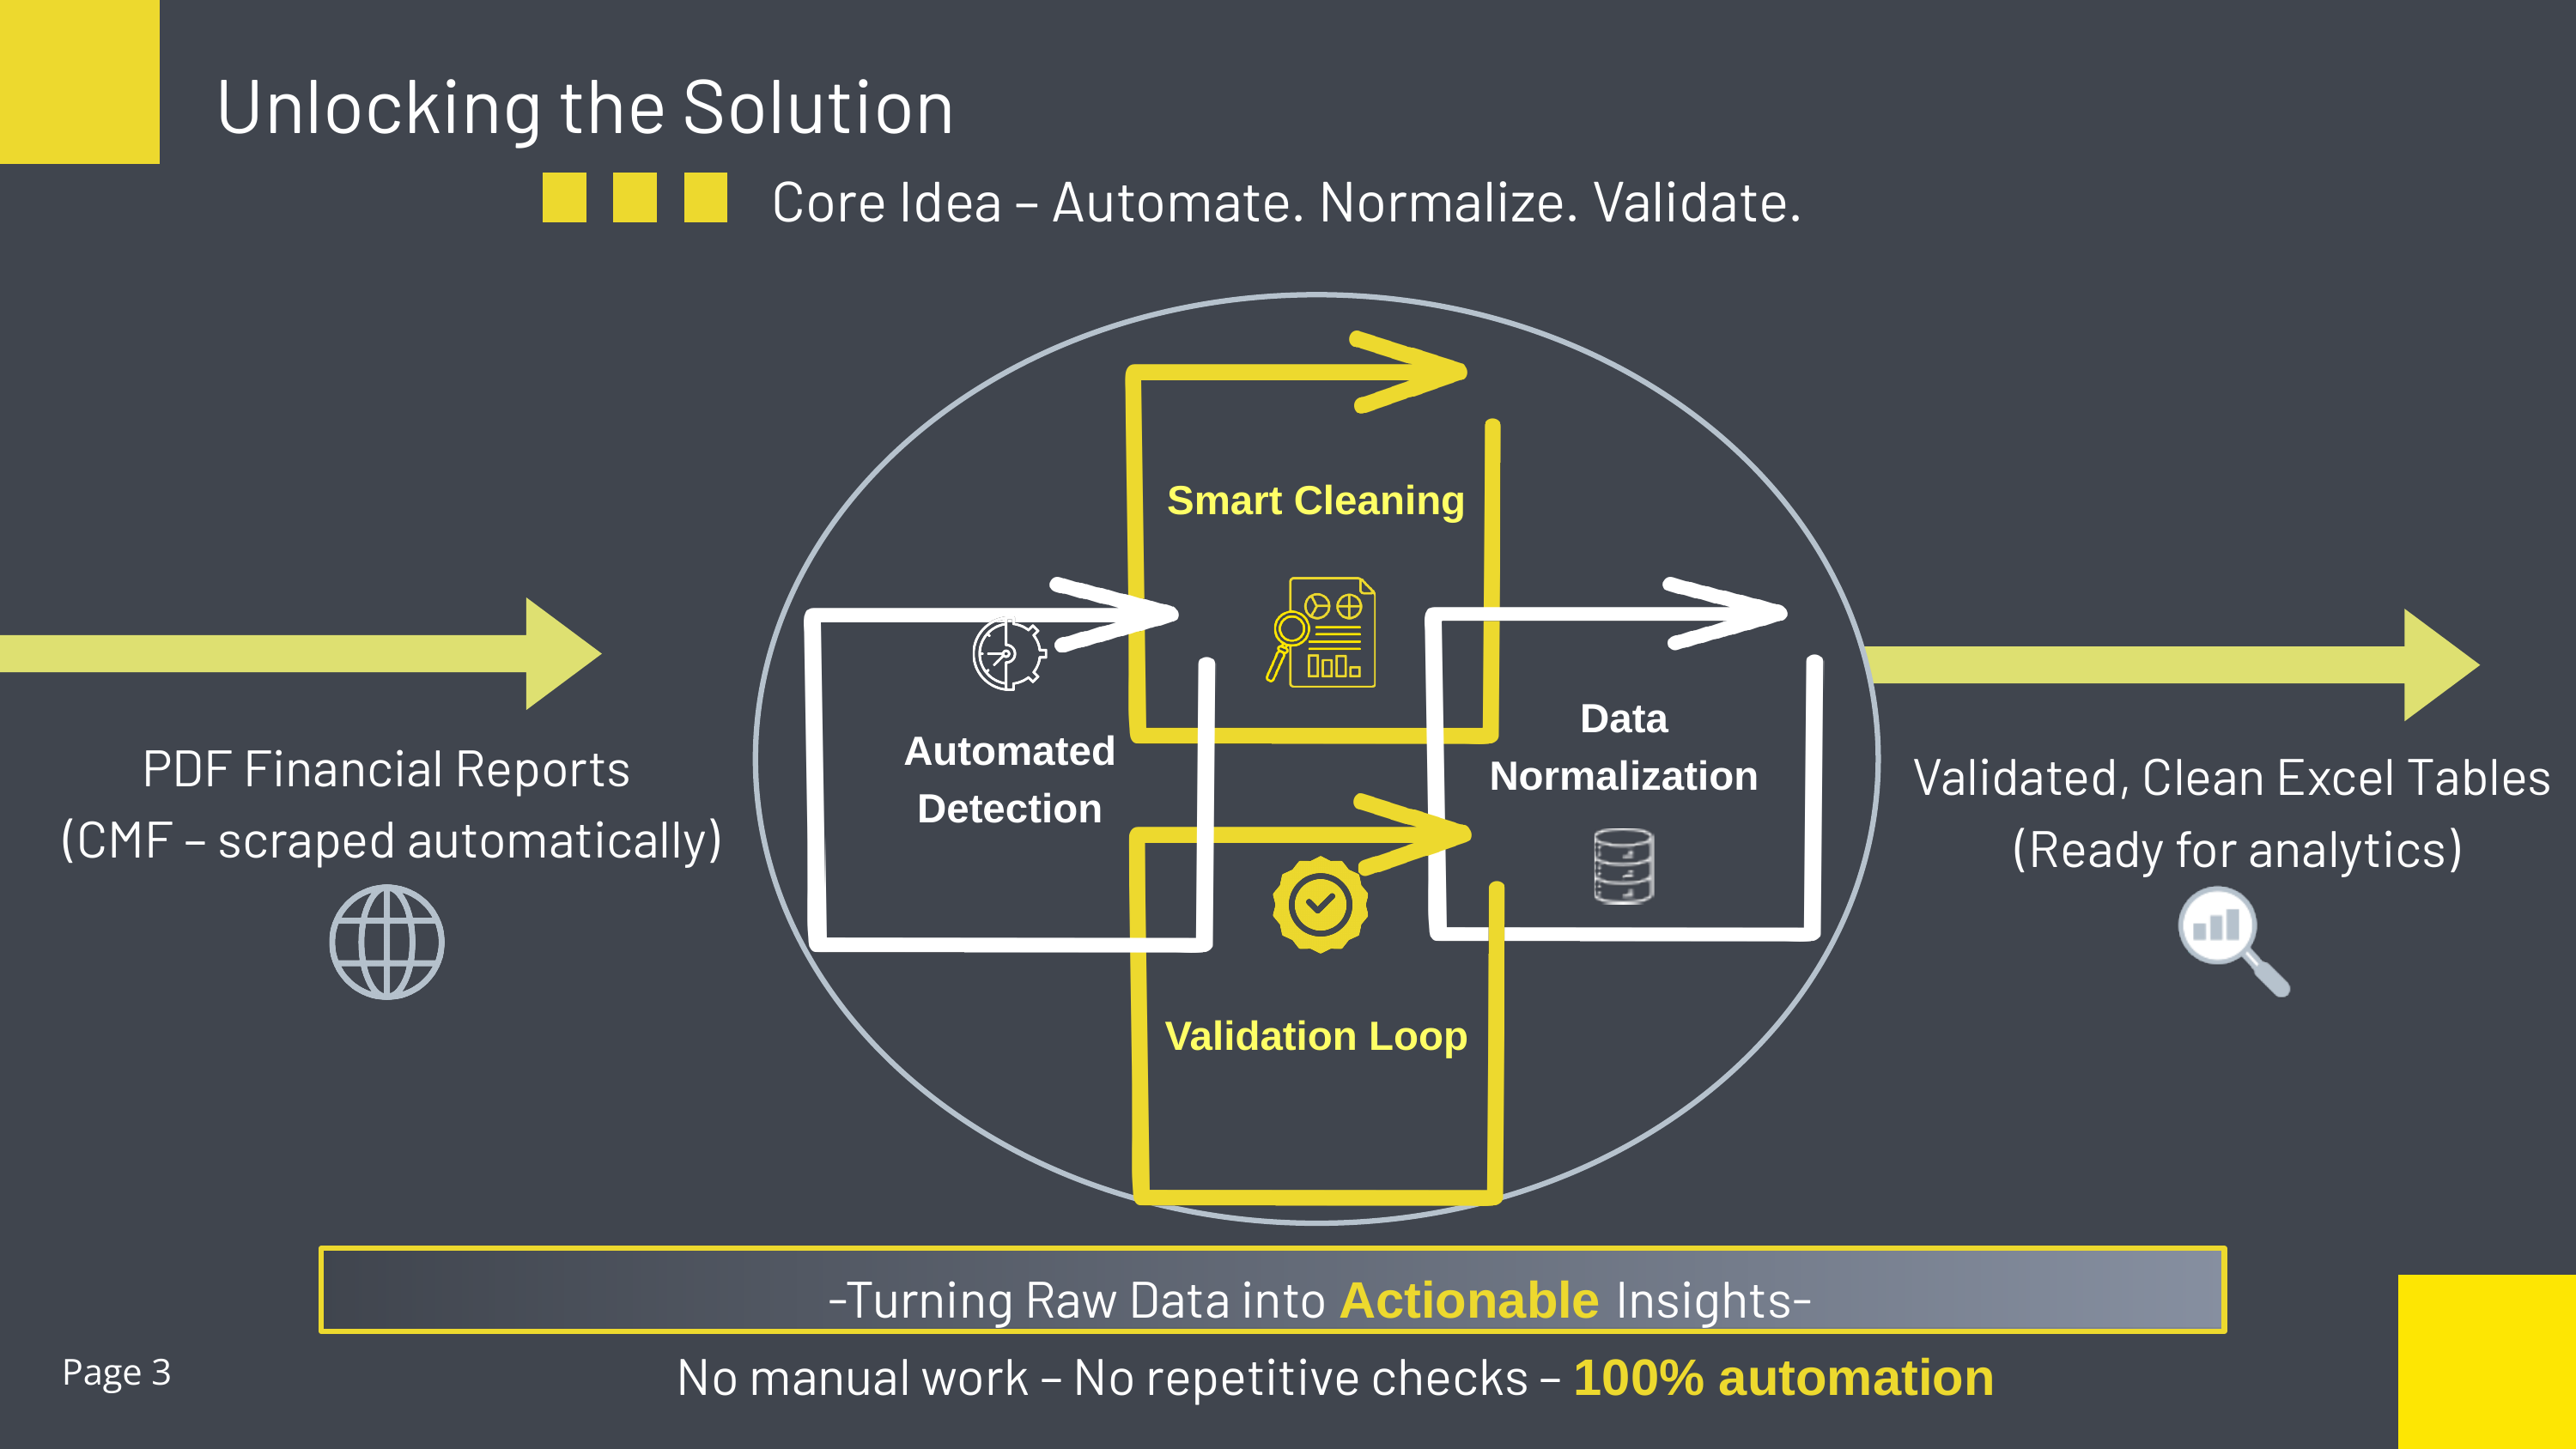

Unlocking the Solution
Core Idea – Automate. Normalize. Validate.

Smart Cleaning

Data Normalization
Automated Detection
PDF Financial Reports
 (CMF – scraped automatically)
Validated, Clean Excel Tables
 (Ready for analytics)

Validation Loop

-Turning Raw Data into Actionable Insights-

No manual work – No repetitive checks – 100% automation
Page 3